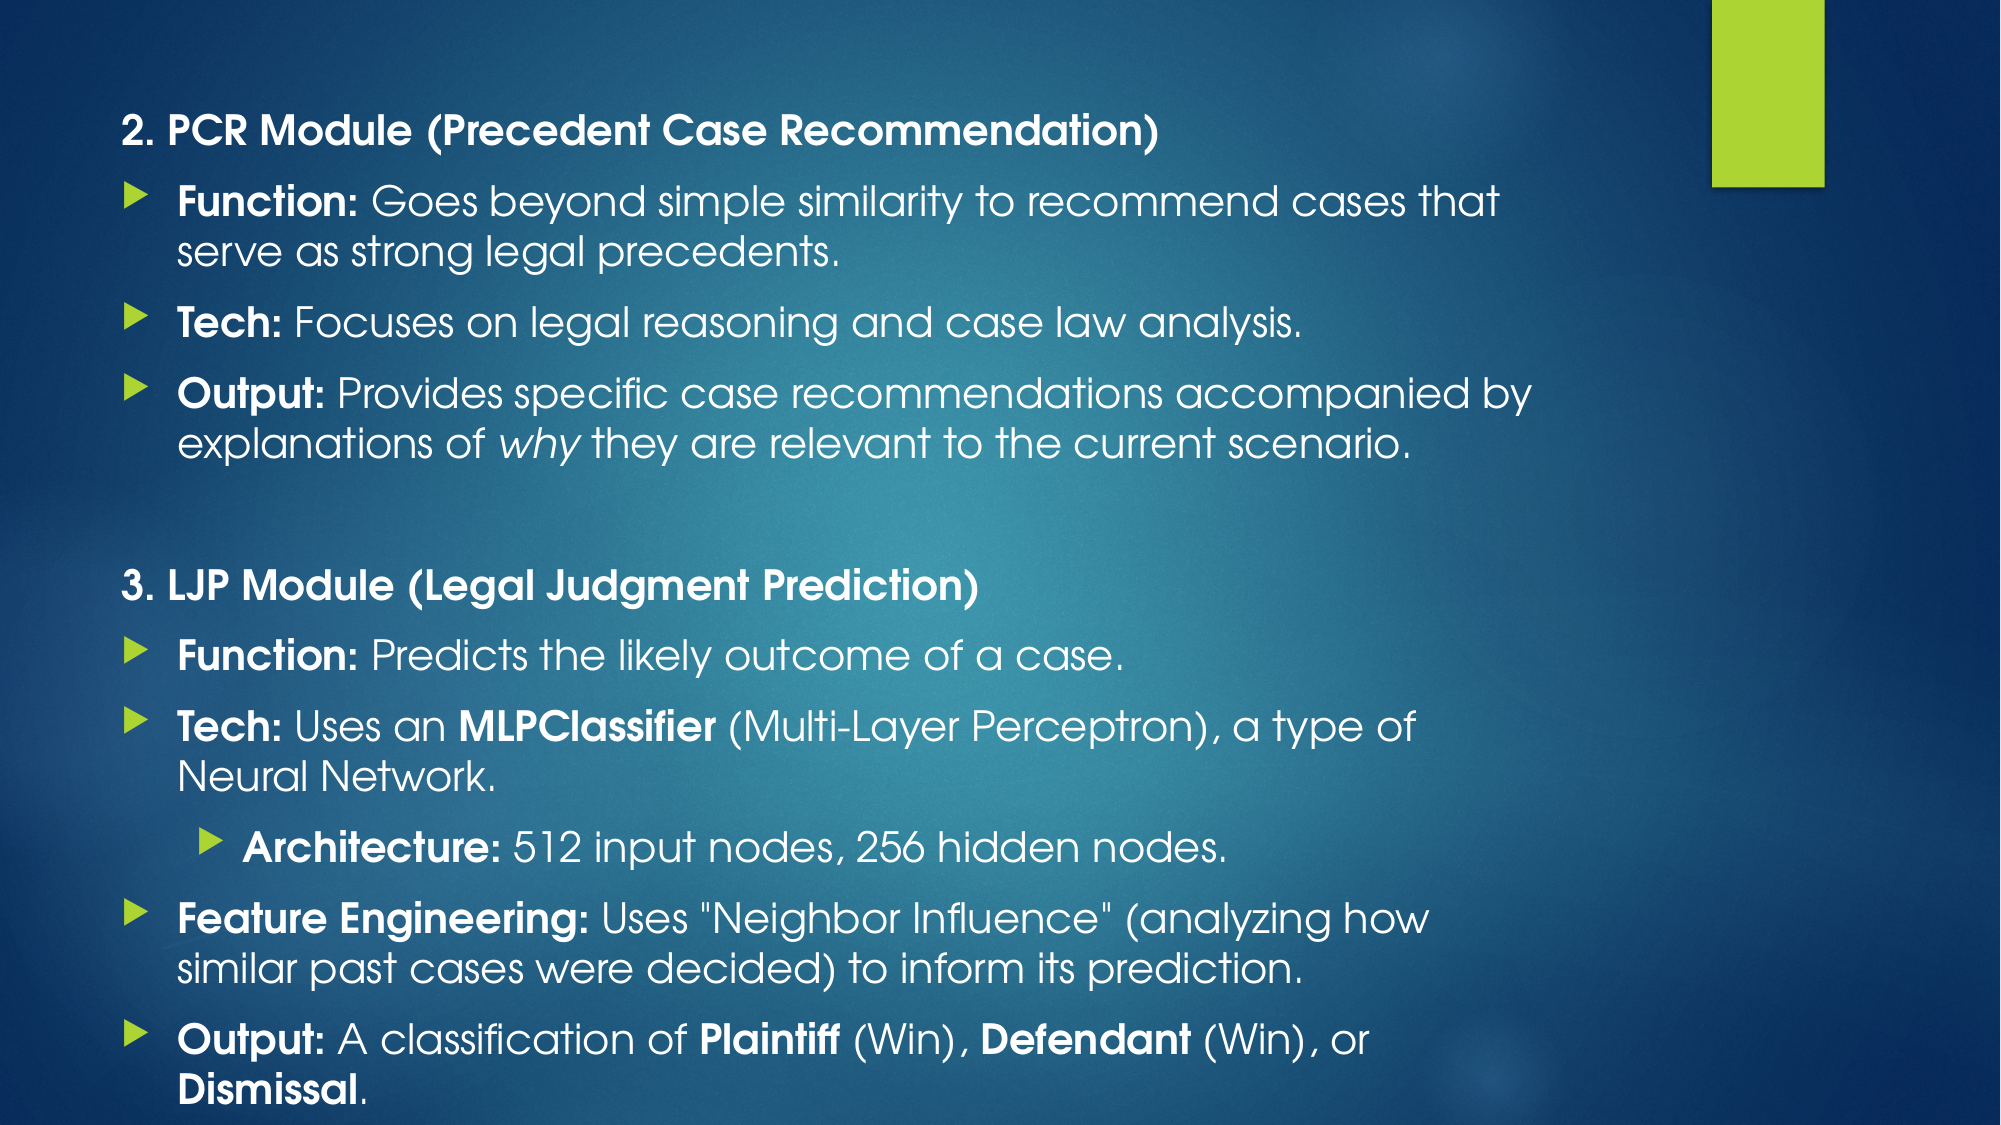

#
2. PCR Module (Precedent Case Recommendation)
Function: Goes beyond simple similarity to recommend cases that serve as strong legal precedents.
Tech: Focuses on legal reasoning and case law analysis.
Output: Provides specific case recommendations accompanied by explanations of why they are relevant to the current scenario.

3. LJP Module (Legal Judgment Prediction)
Function: Predicts the likely outcome of a case.
Tech: Uses an MLPClassifier (Multi-Layer Perceptron), a type of Neural Network.
Architecture: 512 input nodes, 256 hidden nodes.
Feature Engineering: Uses "Neighbor Influence" (analyzing how similar past cases were decided) to inform its prediction.
Output: A classification of Plaintiff (Win), Defendant (Win), or Dismissal.